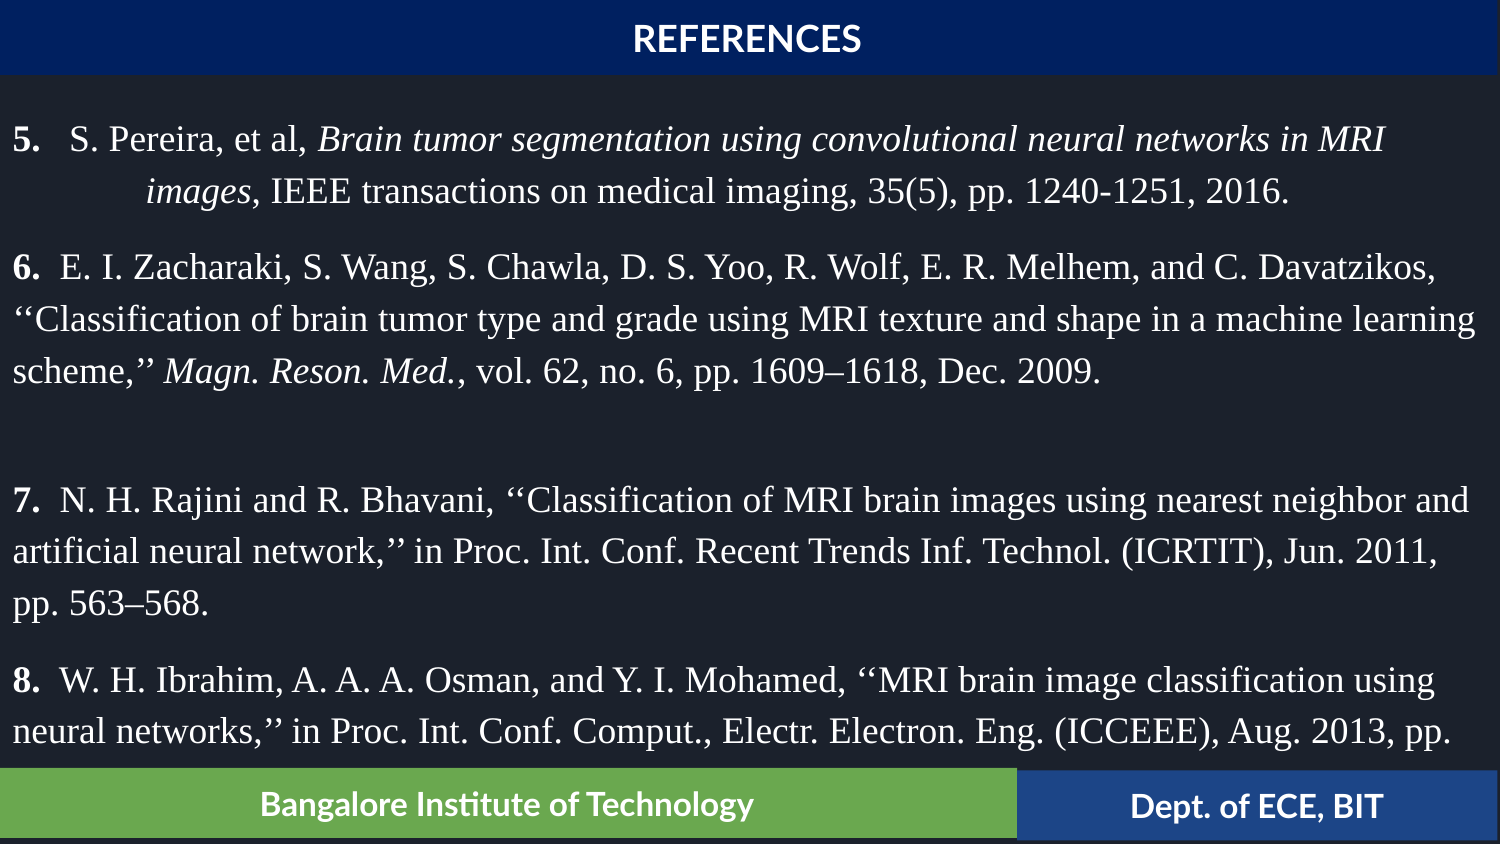

REFERENCES
5.   S. Pereira, et al, Brain tumor segmentation using convolutional neural networks in MRI                         images, IEEE transactions on medical imaging, 35(5), pp. 1240-1251, 2016.
6.  E. I. Zacharaki, S. Wang, S. Chawla, D. S. Yoo, R. Wolf, E. R. Melhem, and C. Davatzikos, ‘‘Classification of brain tumor type and grade using MRI texture and shape in a machine learning scheme,’’ Magn. Reson. Med., vol. 62, no. 6, pp. 1609–1618, Dec. 2009.
7.  N. H. Rajini and R. Bhavani, ‘‘Classification of MRI brain images using nearest neighbor and artificial neural network,’’ in Proc. Int. Conf. Recent Trends Inf. Technol. (ICRTIT), Jun. 2011, pp. 563–568.
8.  W. H. Ibrahim, A. A. A. Osman, and Y. I. Mohamed, ‘‘MRI brain image classification using neural networks,’’ in Proc. Int. Conf. Comput., Electr. Electron. Eng. (ICCEEE), Aug. 2013, pp. 253–258.

Bangalore Institute of Technology
Dept. of ECE, BIT